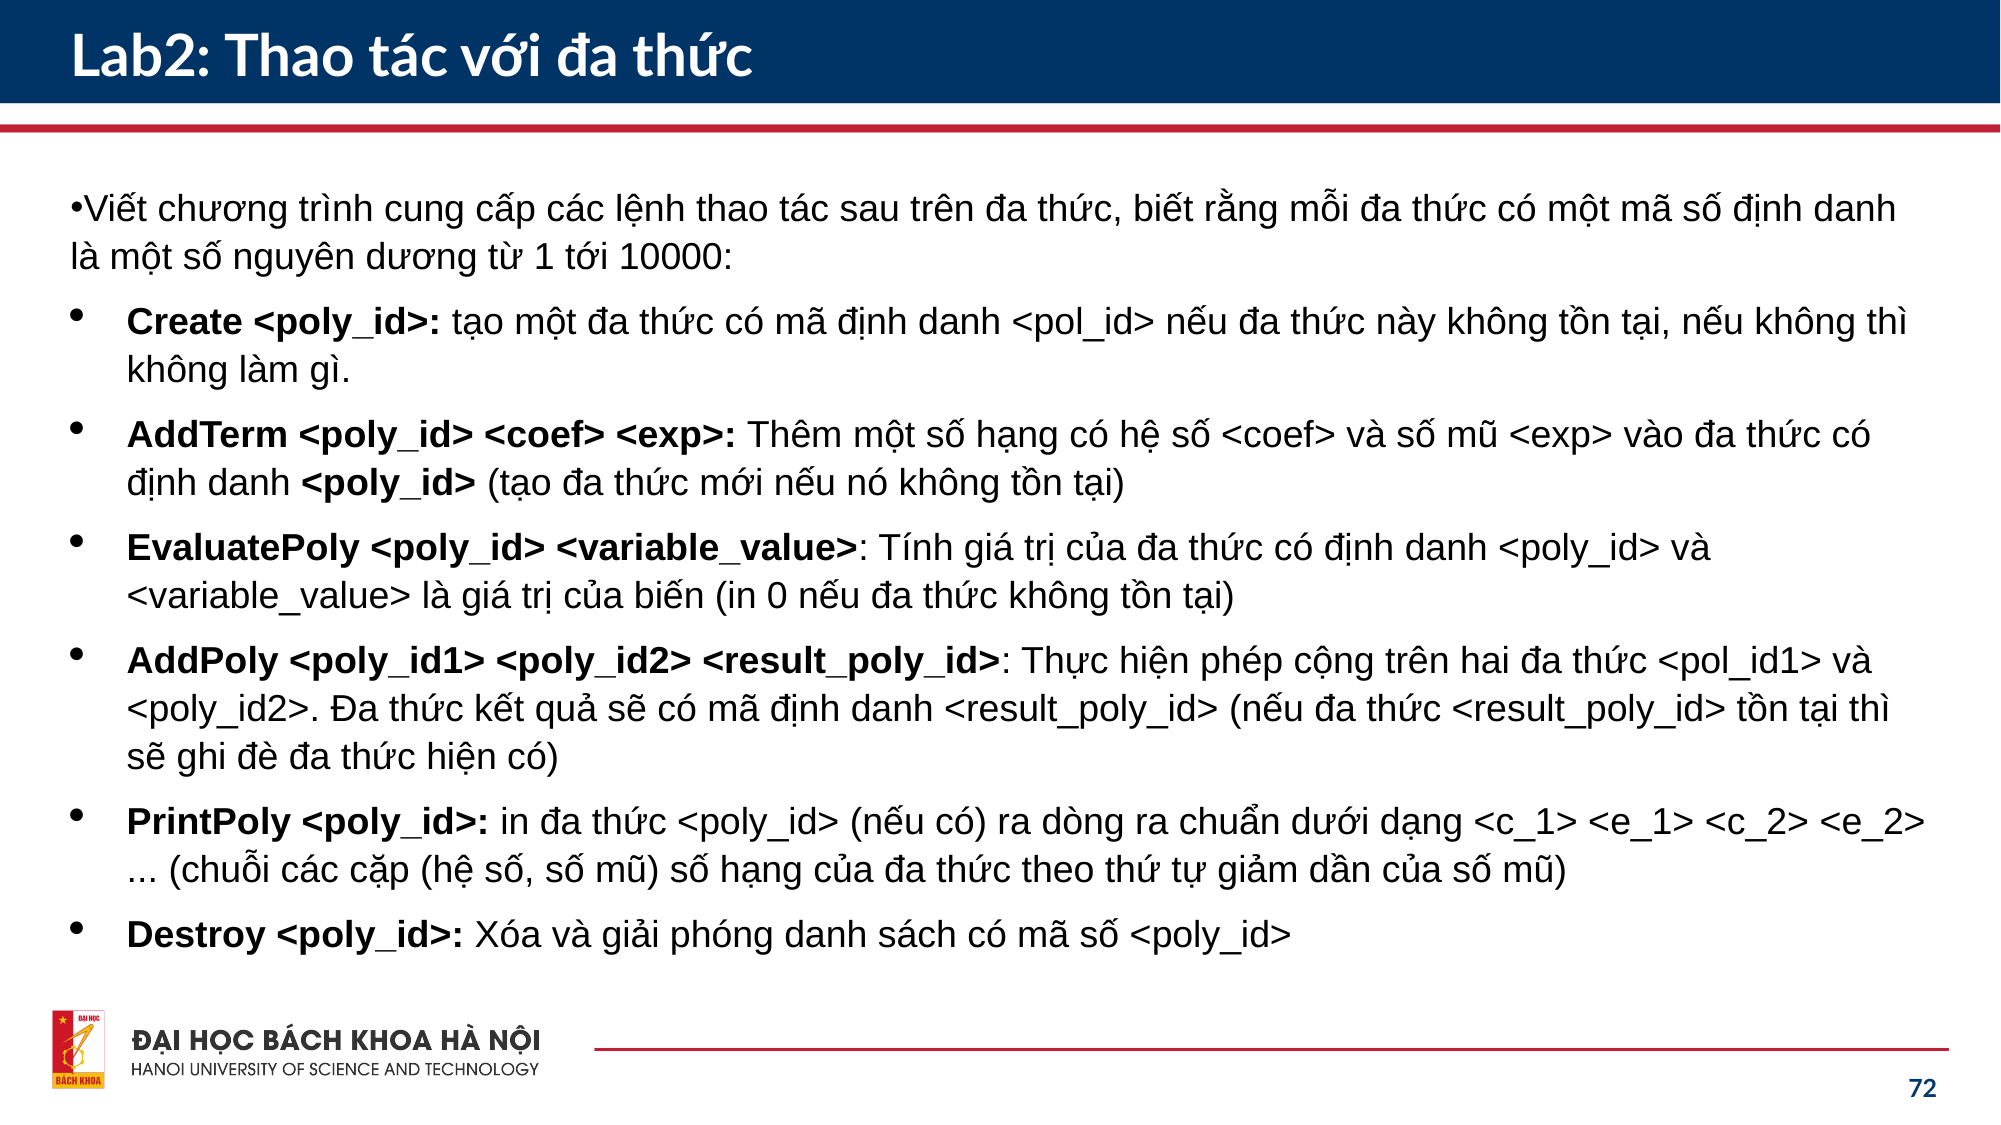

# Lab2: Thao tác với đa thức
Viết chương trình cung cấp các lệnh thao tác sau trên đa thức, biết rằng mỗi đa thức có một mã số định danh là một số nguyên dương từ 1 tới 10000:
Create <poly_id>: tạo một đa thức có mã định danh <pol_id> nếu đa thức này không tồn tại, nếu không thì không làm gì.
AddTerm <poly_id> <coef> <exp>: Thêm một số hạng có hệ số <coef> và số mũ <exp> vào đa thức có định danh <poly_id> (tạo đa thức mới nếu nó không tồn tại)
EvaluatePoly <poly_id> <variable_value>: Tính giá trị của đa thức có định danh <poly_id> và <variable_value> là giá trị của biến (in 0 nếu đa thức không tồn tại)
AddPoly <poly_id1> <poly_id2> <result_poly_id>: Thực hiện phép cộng trên hai đa thức <pol_id1> và <poly_id2>. Đa thức kết quả sẽ có mã định danh <result_poly_id> (nếu đa thức <result_poly_id> tồn tại thì sẽ ghi đè đa thức hiện có)
PrintPoly <poly_id>: in đa thức <poly_id> (nếu có) ra dòng ra chuẩn dưới dạng <c_1> <e_1> <c_2> <e_2> ... (chuỗi các cặp (hệ số, số mũ) số hạng của đa thức theo thứ tự giảm dần của số mũ)
Destroy <poly_id>: Xóa và giải phóng danh sách có mã số <poly_id>

72